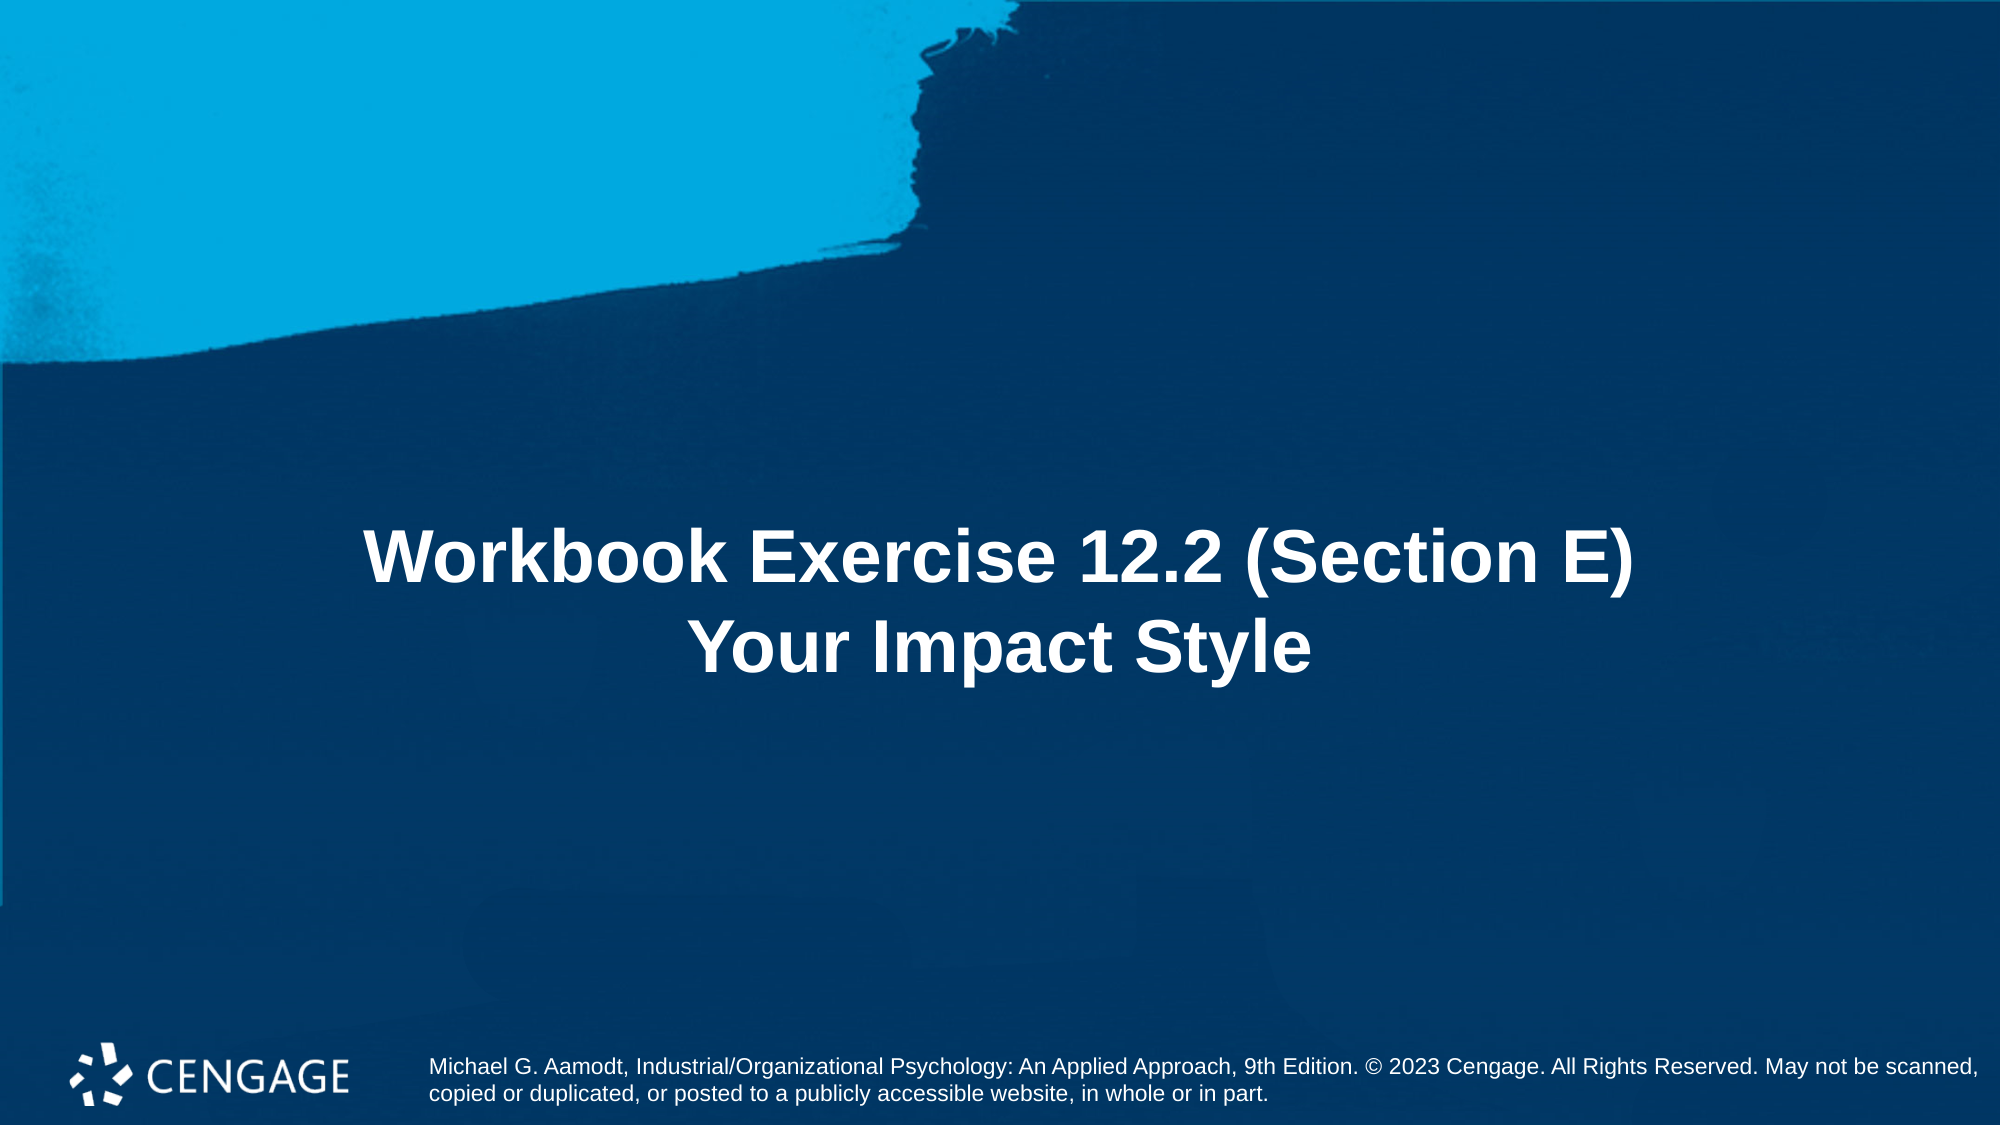

# Workbook Exercise 12.2 (Section E) Your Impact Style